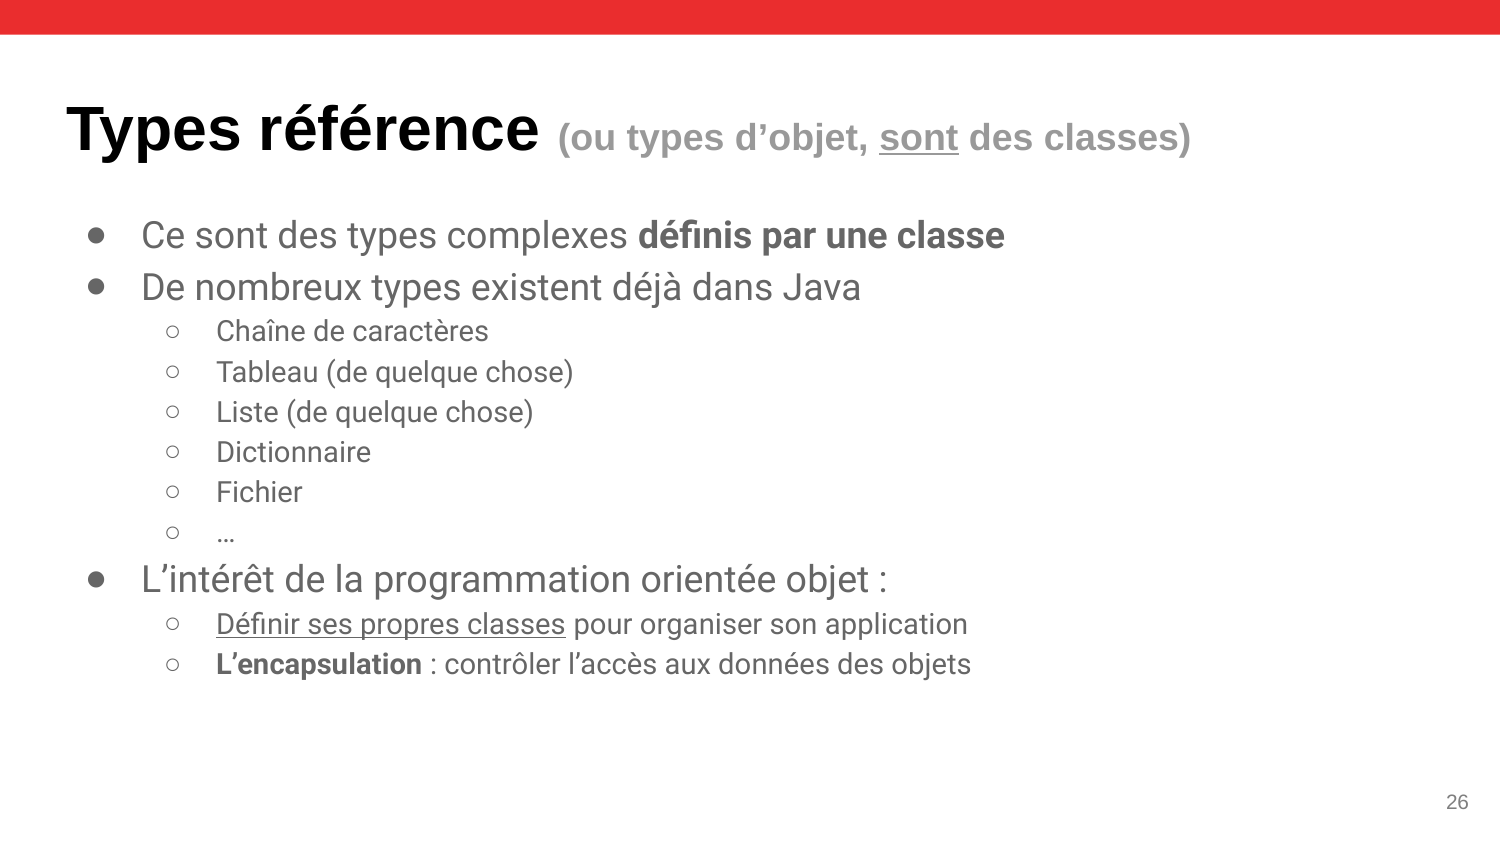

# Types référence (ou types d’objet, sont des classes)
Ce sont des types complexes définis par une classe
De nombreux types existent déjà dans Java
Chaîne de caractères
Tableau (de quelque chose)
Liste (de quelque chose)
Dictionnaire
Fichier
…
L’intérêt de la programmation orientée objet :
Définir ses propres classes pour organiser son application
L’encapsulation : contrôler l’accès aux données des objets

26